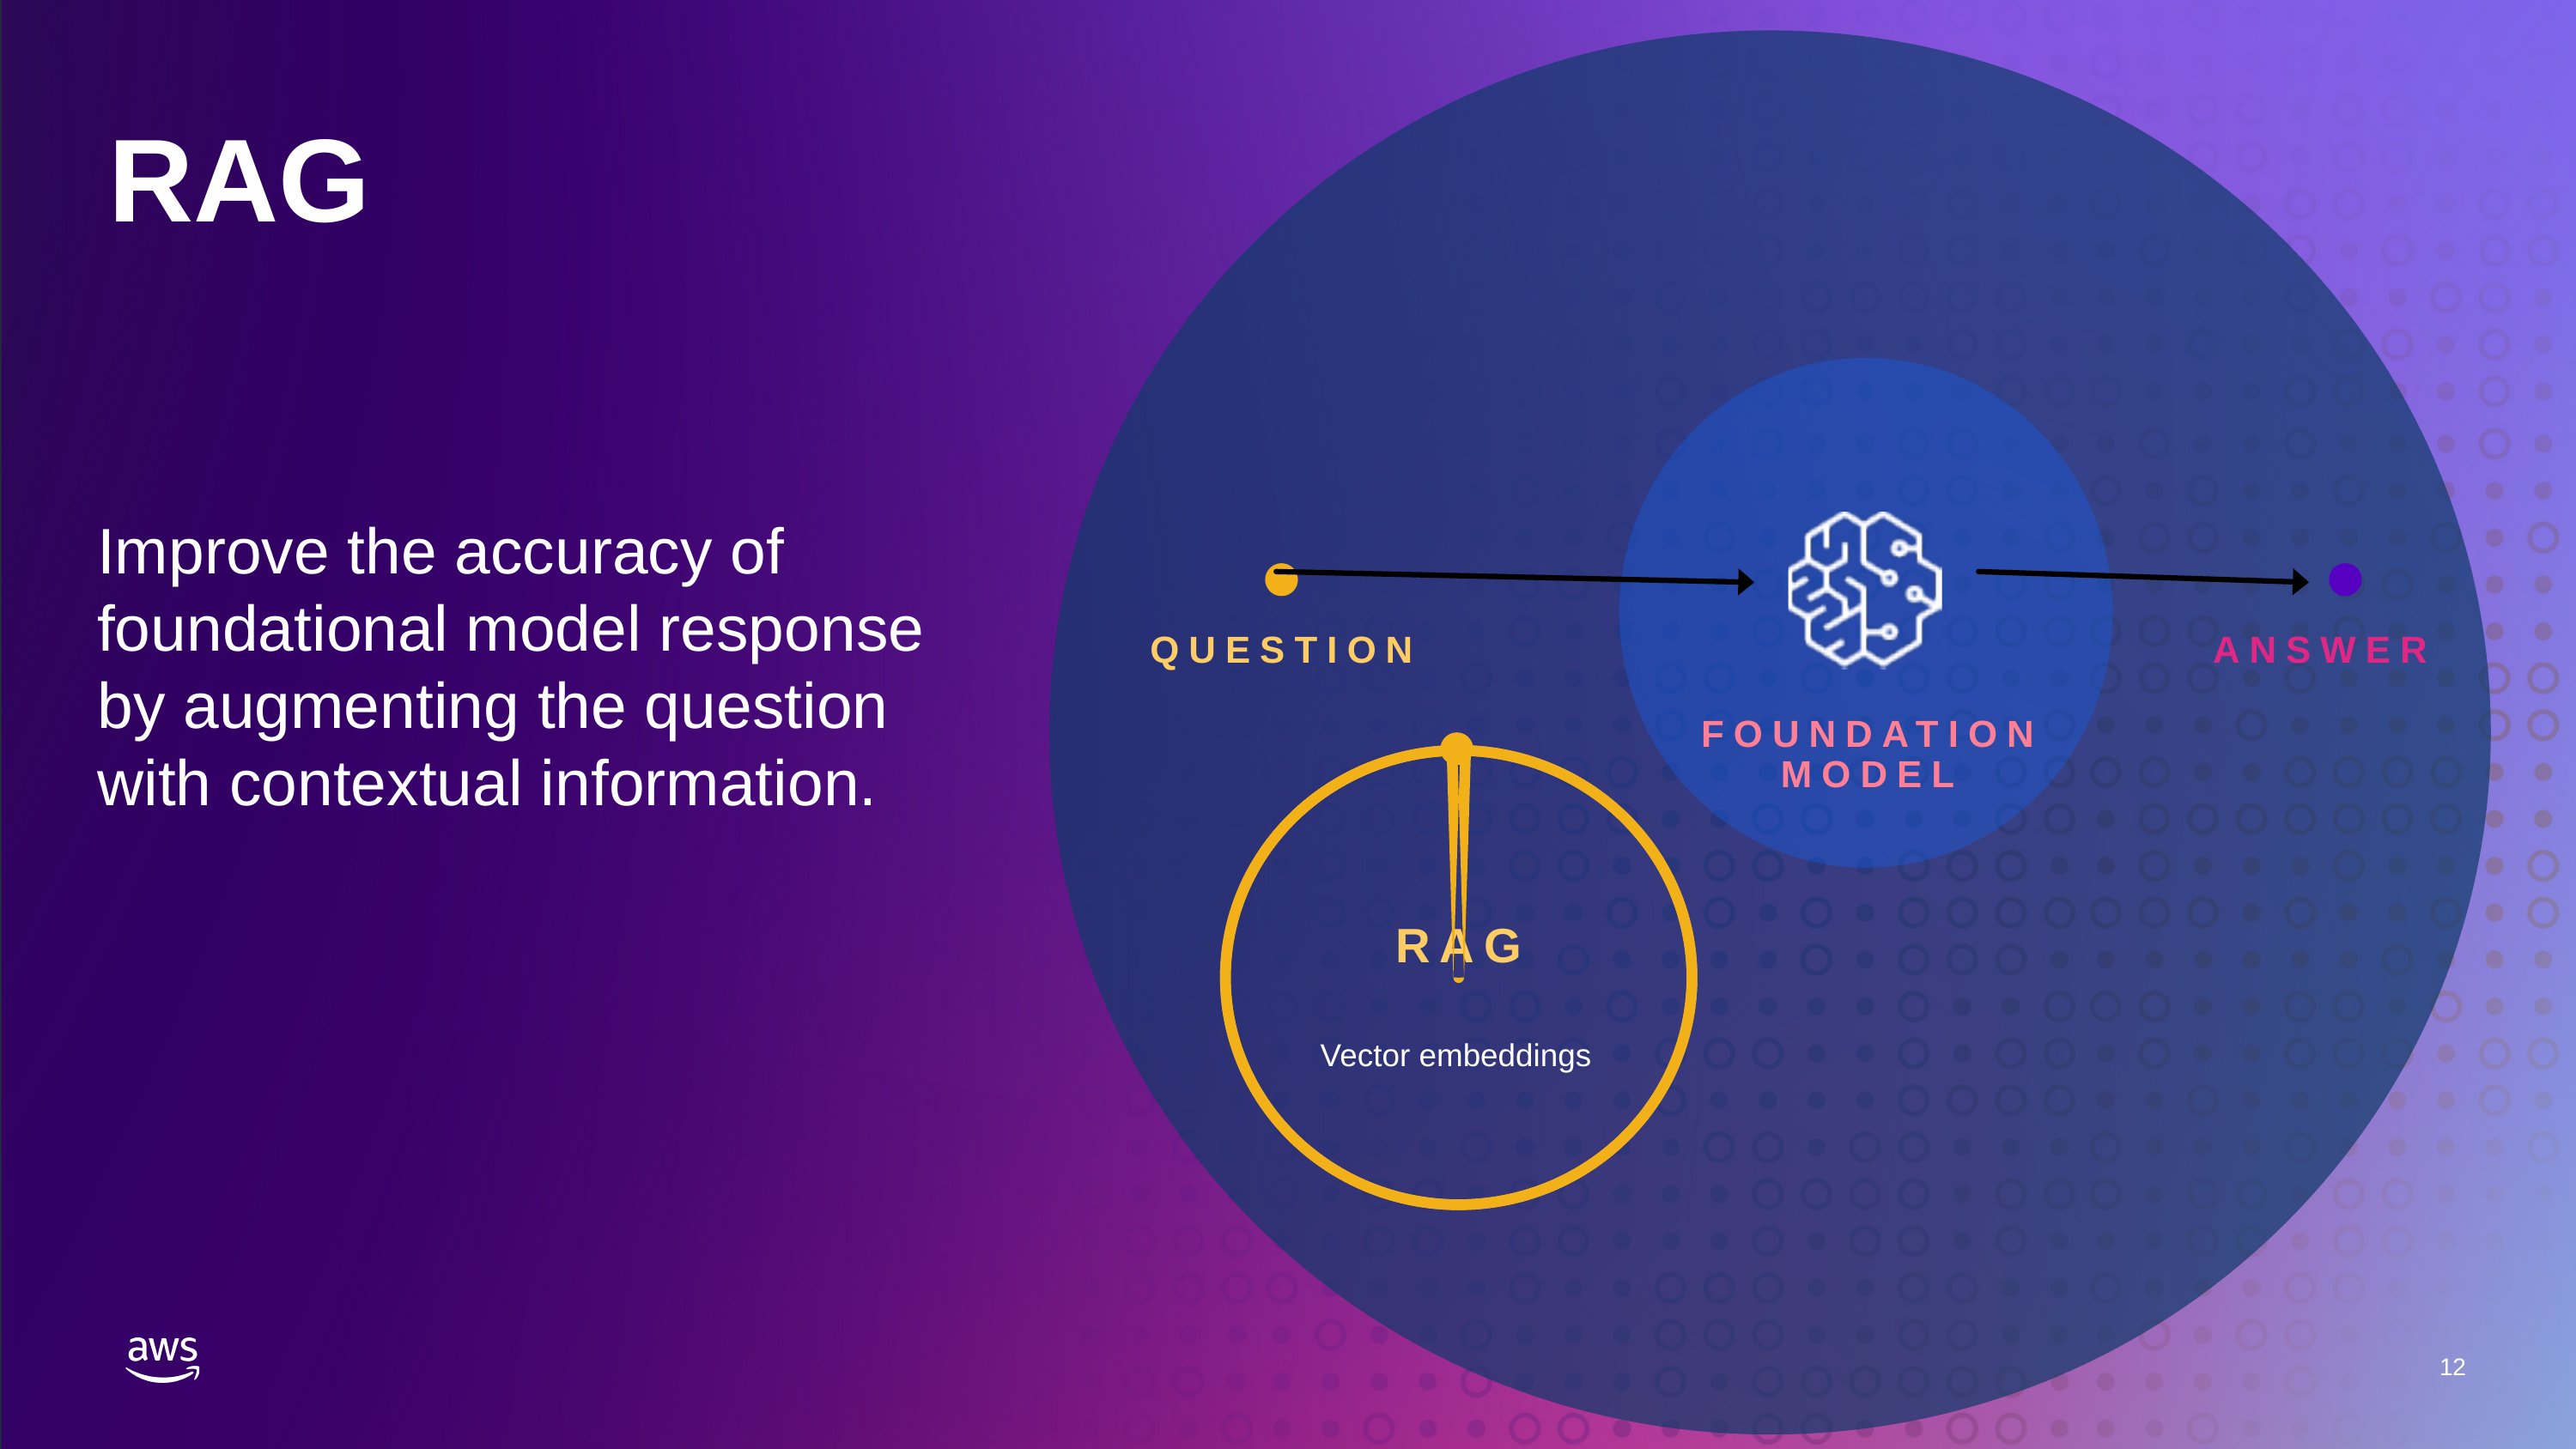

UPDATE this Presentation Header IN SLIDE MASTER

RAG

Improve the accuracy of foundational model response by augmenting the question with contextual information.

QUESTION

ANSWER

FOUNDATION
MODEL

RAG

Vector embeddings

12

© 2025, Amazon Web Services, Inc. or its affiliates. All rights reserved.